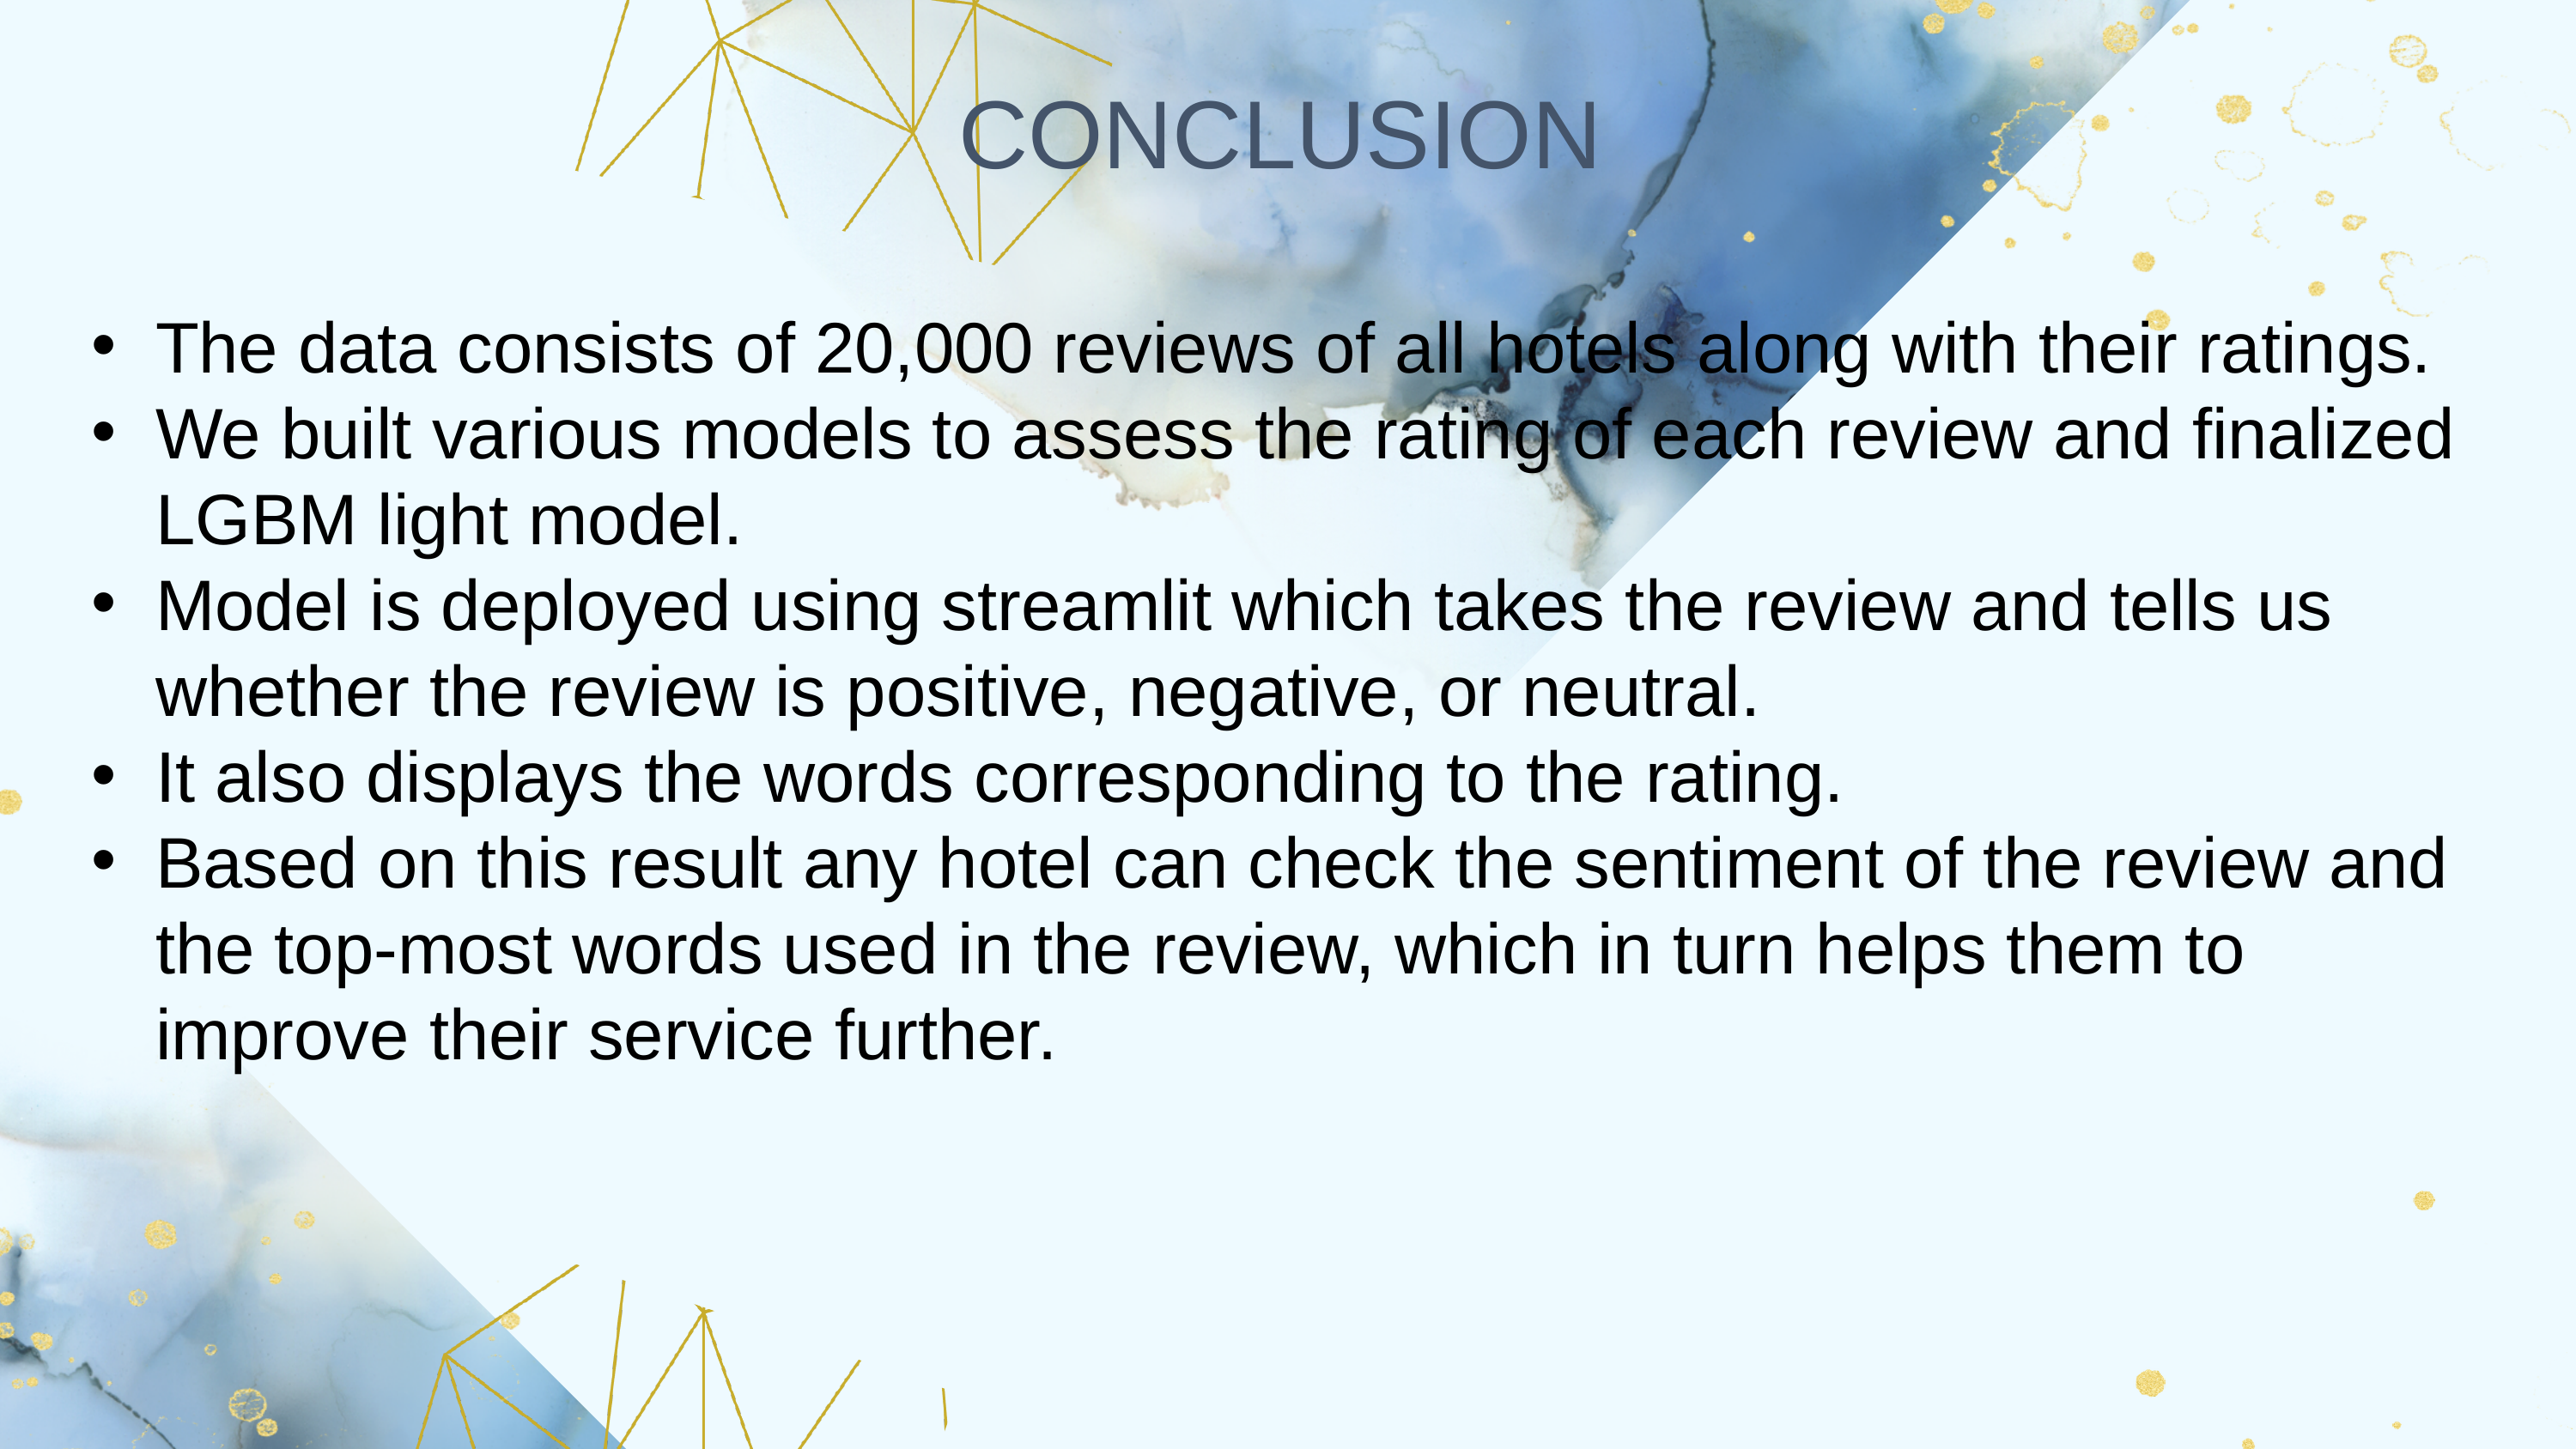

CONCLUSION
The data consists of 20,000 reviews of all hotels along with their ratings.
We built various models to assess the rating of each review and finalized LGBM light model.
Model is deployed using streamlit which takes the review and tells us whether the review is positive, negative, or neutral.
It also displays the words corresponding to the rating.
Based on this result any hotel can check the sentiment of the review and the top-most words used in the review, which in turn helps them to improve their service further.